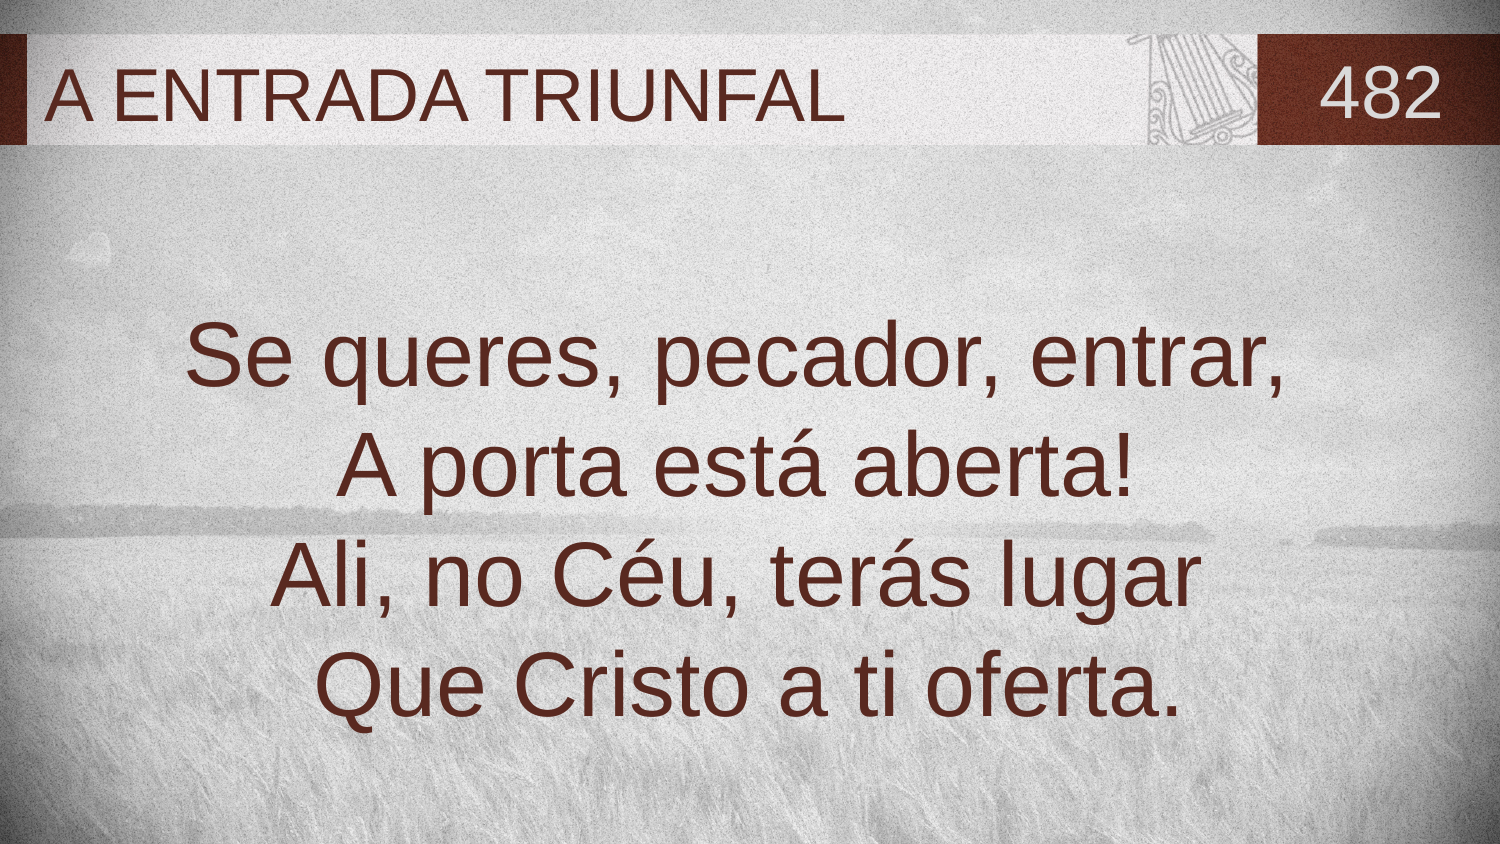

# A ENTRADA TRIUNFAL
482

Se queres, pecador, entrar,
A porta está aberta!
Ali, no Céu, terás lugar
Que Cristo a ti oferta.